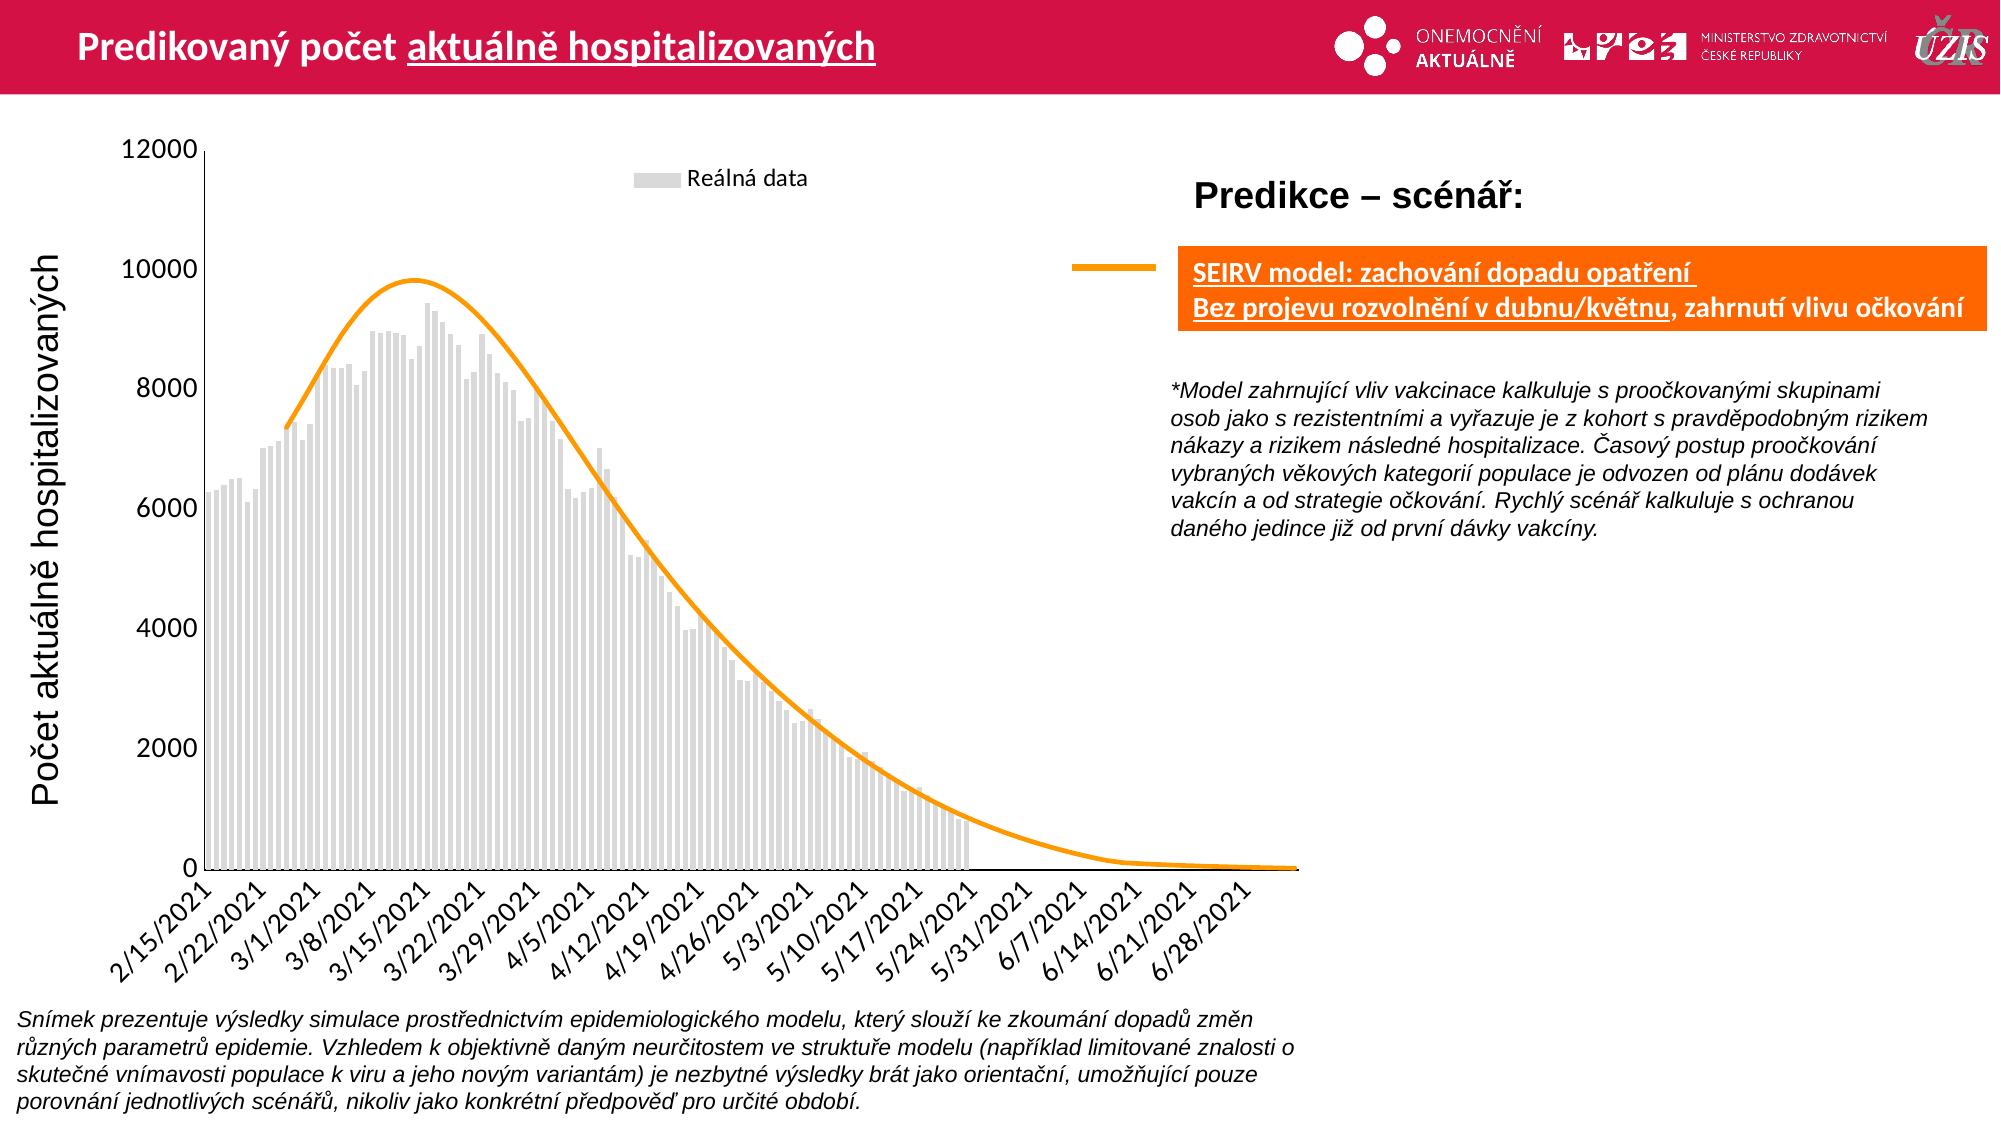

# Predikovaný počet aktuálně hospitalizovaných

### Chart

| Category | Reálná data | V2 | C |
|---|---|---|---|
| 44242 | 6310.0 | None | None |
| 44243 | 6342.0 | None | None |
| 44244 | 6428.0 | None | None |
| 44245 | 6526.0 | None | None |
| 44246 | 6545.0 | None | None |
| 44247 | 6148.0 | None | None |
| 44248 | 6355.0 | None | None |
| 44249 | 7048.0 | None | None |
| 44250 | 7077.0 | None | None |
| 44251 | 7169.0 | None | None |
| 44252 | 7386.0 | 7390.176135020237 | None |
| 44253 | 7485.0 | 7605.893358174183 | None |
| 44254 | 7187.0 | 7825.250501247834 | None |
| 44255 | 7450.0 | 8050.762203401292 | None |
| 44256 | 8255.0 | 8279.11913324188 | None |
| 44257 | 8435.0 | 8503.225446317632 | None |
| 44258 | 8379.0 | 8721.603289580873 | None |
| 44259 | 8382.0 | 8927.538643442353 | None |
| 44260 | 8449.0 | 9114.050054442054 | None |
| 44261 | 8106.0 | 9281.044828386493 | None |
| 44262 | 8329.0 | 9429.217242284476 | None |
| 44263 | 9002.0 | 9555.192309709122 | None |
| 44264 | 8973.0 | 9656.97822816823 | None |
| 44265 | 8994.0 | 9735.287728511472 | None |
| 44266 | 8961.0 | 9791.781800649493 | None |
| 44267 | 8925.0 | 9828.211992917553 | None |
| 44268 | 8529.0 | 9845.019241024203 | None |
| 44269 | 8742.0 | 9842.060241689032 | None |
| 44270 | 9459.0 | 9818.604741297326 | None |
| 44271 | 9329.0 | 9775.89354612877 | None |
| 44272 | 9157.0 | 9715.812915469345 | None |
| 44273 | 8952.0 | 9639.778708191348 | None |
| 44274 | 8763.0 | 9548.526501718752 | None |
| 44275 | 8203.0 | 9442.997842205967 | None |
| 44276 | 8316.0 | 9324.606865729576 | None |
| 44277 | 8953.0 | 9194.193787506934 | None |
| 44278 | 8617.0 | 9053.127170998945 | None |
| 44279 | 8301.0 | 8902.449109692574 | None |
| 44280 | 8143.0 | 8742.961812191541 | None |
| 44281 | 8017.0 | 8575.814612023172 | None |
| 44282 | 7498.0 | 8402.173682559192 | None |
| 44283 | 7548.0 | 8222.937772441612 | None |
| 44284 | 8088.0 | 8038.981516552485 | None |
| 44285 | 7819.0 | 7851.37646517241 | None |
| 44286 | 7505.0 | 7660.940883863804 | None |
| 44287 | 7194.0 | 7468.451480708663 | None |
| 44288 | 6366.0 | 7274.774401750263 | None |
| 44289 | 6218.0 | 7080.525951478958 | None |
| 44290 | 6314.0 | 6886.365930820059 | None |
| 44291 | 6381.0 | 6692.981411887414 | None |
| 44292 | 7055.0 | 6500.859162349821 | None |
| 44293 | 6698.0 | 6310.469230030201 | None |
| 44294 | 6224.0 | 6122.217377785855 | None |
| 44295 | 5907.0 | 5936.445300476751 | None |
| 44296 | 5268.0 | 5753.518459788802 | None |
| 44297 | 5222.0 | 5573.780156400312 | None |
| 44298 | 5516.0 | 5397.525405257684 | None |
| 44299 | 5210.0 | 5224.970329354848 | None |
| 44300 | 4908.0 | 5056.252317818624 | None |
| 44301 | 4649.0 | 4891.448527953775 | None |
| 44302 | 4404.0 | 4730.582566460991 | None |
| 44303 | 4008.0 | 4573.655767476619 | None |
| 44304 | 4016.0 | 4420.57135051661 | None |
| 44305 | 4289.0 | 4271.285464396689 | None |
| 44306 | 4122.0 | 4125.7733784559405 | None |
| 44307 | 3962.0 | 3983.8856178034853 | None |
| 44308 | 3725.0 | 3845.4285929877683 | None |
| 44309 | 3512.0 | 3710.2455163443783 | None |
| 44310 | 3165.0 | 3578.2081775881725 | None |
| 44311 | 3160.0 | 3449.206131222465 | None |
| 44312 | 3312.0 | 3323.1993337662584 | None |
| 44313 | 3142.0 | 3200.1209146828564 | None |
| 44314 | 2993.0 | 3079.8779822484585 | None |
| 44315 | 2827.0 | 2962.354565488705 | None |
| 44316 | 2668.0 | 2847.412472508165 | None |
| 44317 | 2461.0 | 2734.9344664467917 | None |
| 44318 | 2488.0 | 2624.8812167631904 | None |
| 44319 | 2680.0 | 2517.274094599969 | None |
| 44320 | 2527.0 | 2412.104533954026 | None |
| 44321 | 2351.0 | 2309.348825295782 | None |
| 44322 | 2216.0 | 2208.968715641328 | None |
| 44323 | 2120.0 | 2110.9266204012165 | None |
| 44324 | 1880.0 | 2015.2071990681184 | None |
| 44325 | 1860.0 | 1921.8523125175013 | None |
| 44326 | 1975.0 | 1830.9350928819135 | None |
| 44327 | 1823.0 | 1742.508992881366 | None |
| 44328 | 1711.0 | 1656.6082414704265 | None |
| 44329 | 1613.0 | 1573.2499808295388 | None |
| 44330 | 1525.0 | 1492.4374711003575 | None |
| 44331 | 1326.0 | 1414.171866301131 | None |
| 44332 | 1313.0 | 1338.4709614377666 | None |
| 44333 | 1388.0 | 1265.3599902051565 | None |
| 44334 | 1244.0 | 1194.8445940020772 | None |
| 44335 | 1137.0 | 1126.9020756297914 | None |
| 44336 | 1035.0 | 1061.488756535622 | None |
| 44337 | 963.0 | 998.5472376231235 | None |
| 44338 | 844.0 | 938.0118534743556 | None |
| 44339 | 820.0 | 879.8113677756314 | None |
| 44340 | None | 823.8702076327638 | None |
| 44341 | None | 770.1102602391843 | None |
| 44342 | None | 718.4528781792866 | None |
| 44343 | None | 668.8233570673046 | None |
| 44344 | None | 621.1505475661344 | None |
| 44345 | None | 575.3666335355442 | None |
| 44346 | None | 531.4070751899922 | None |
| 44347 | None | 489.21179959943834 | None |
| 44348 | None | 448.7355711081303 | None |
| 44349 | None | 409.9432085518122 | None |
| 44350 | None | 372.8045718082976 | None |
| 44351 | None | 337.2912310103957 | None |
| 44352 | None | 303.3753398810966 | None |
| 44353 | None | 271.02788462357773 | None |
| 44354 | None | 240.21863950742392 | None |
| 44355 | None | 210.91532747268496 | None |
| 44356 | None | 183.081519749257 | None |
| 44357 | None | 156.67710889134267 | None |
| 44358 | None | 139.658660004801 | None |
| 44359 | None | 121.04752884732443 | None |
| 44360 | None | 113.75244351802394 | None |
| 44361 | None | 106.90964812700986 | None |
| 44362 | None | 100.4883565781347 | None |
| 44363 | None | 94.45893198630074 | None |
| 44364 | None | 88.79304481708095 | None |
| 44365 | None | 83.46395366053912 | None |
| 44366 | None | 78.44674891649629 | None |
| 44367 | None | 73.71854921226623 | None |
| 44368 | None | 69.25861341593554 | None |
| 44369 | None | 65.04830966028385 | None |
| 44370 | None | 61.07097058344516 | None |
| 44371 | None | 57.311704650637694 | None |
| 44372 | None | 53.75719144917093 | None |
| 44373 | None | 50.395474322809605 | None |
| 44374 | None | 47.215774430776946 | None |
| 44375 | None | 44.208320643607294 | None |
| 44376 | None | 41.364203246543184 | None |
| 44377 | None | 38.67524425761076 | None |
| 44378 | None | 36.133891421050066 | None |
| 44379 | None | 33.73312528067618 | None |
| 44380 | None | 31.466377897333587 | None |
| 44381 | None | 29.32746726871119 | None |
Predikce – scénář:
SEIRV model: zachování dopadu opatření
Bez projevu rozvolnění v dubnu/květnu, zahrnutí vlivu očkování
*Model zahrnující vliv vakcinace kalkuluje s proočkovanými skupinami osob jako s rezistentními a vyřazuje je z kohort s pravděpodobným rizikem nákazy a rizikem následné hospitalizace. Časový postup proočkování vybraných věkových kategorií populace je odvozen od plánu dodávek vakcín a od strategie očkování. Rychlý scénář kalkuluje s ochranou daného jedince již od první dávky vakcíny.
Počet aktuálně hospitalizovaných
Snímek prezentuje výsledky simulace prostřednictvím epidemiologického modelu, který slouží ke zkoumání dopadů změn různých parametrů epidemie. Vzhledem k objektivně daným neurčitostem ve struktuře modelu (například limitované znalosti o skutečné vnímavosti populace k viru a jeho novým variantám) je nezbytné výsledky brát jako orientační, umožňující pouze porovnání jednotlivých scénářů, nikoliv jako konkrétní předpověď pro určité období.